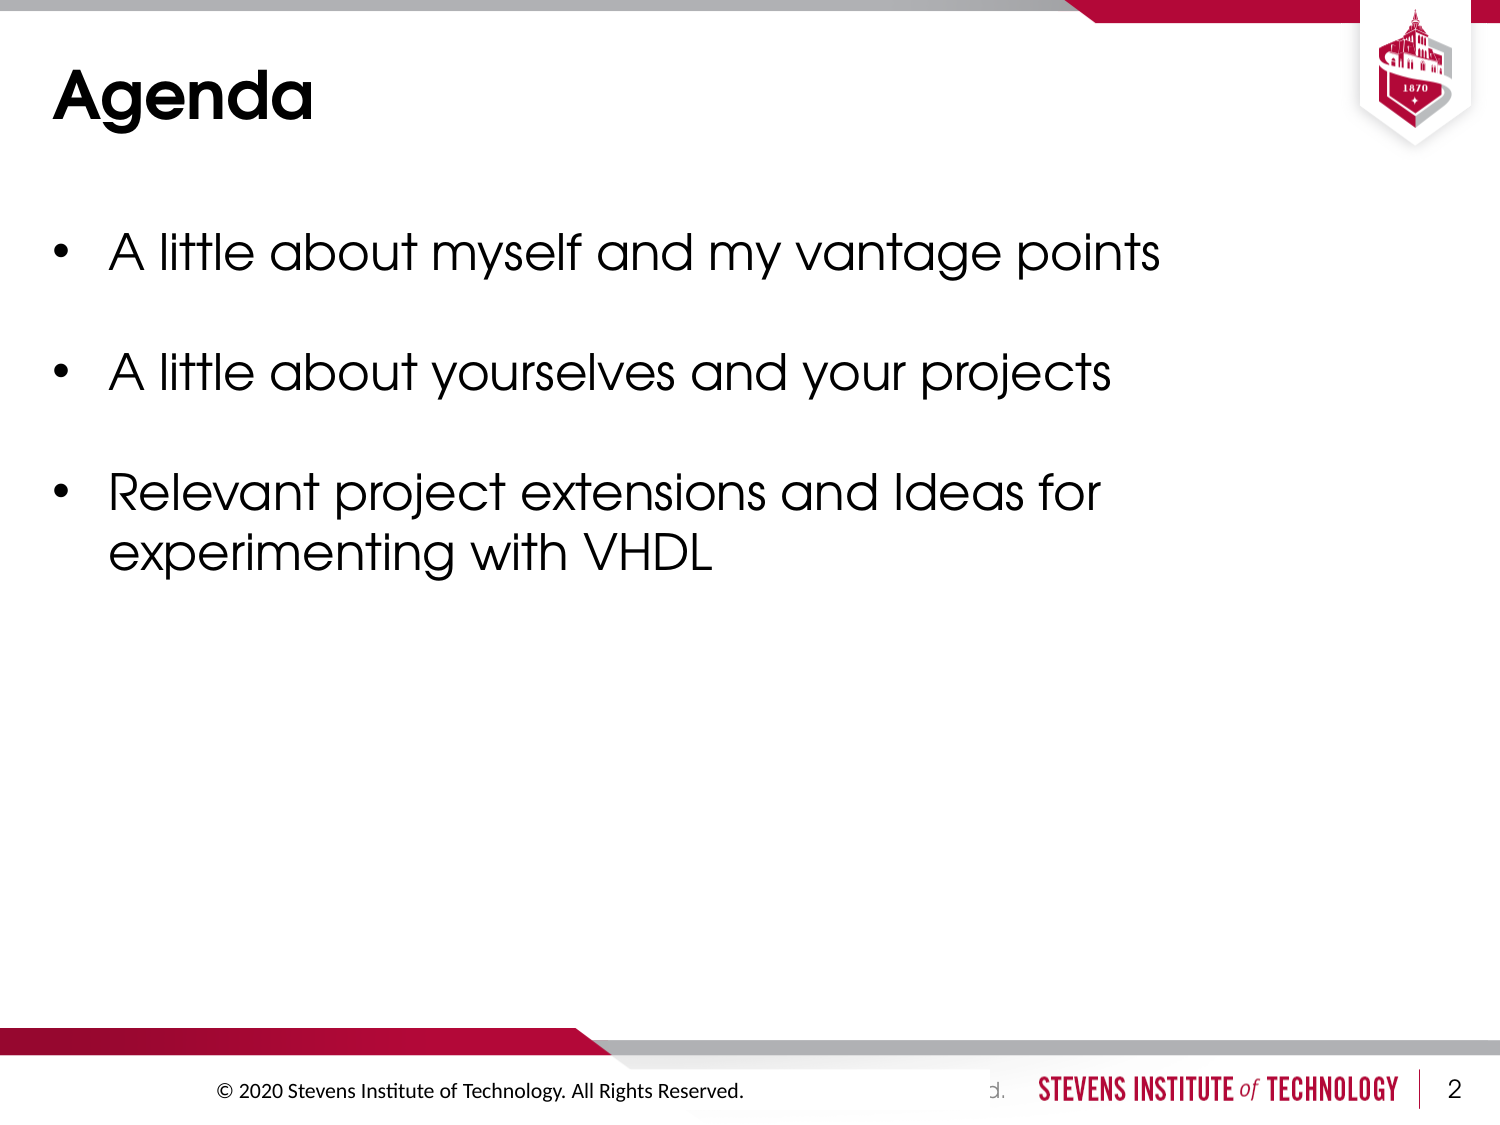

# Agenda
A little about myself and my vantage points

A little about yourselves and your projects

Relevant project extensions and Ideas for experimenting with VHDL

2
© 2015 Stevens Institute of Technology. All Rights Reserved.
© 2020 Stevens Institute of Technology. All Rights Reserved.